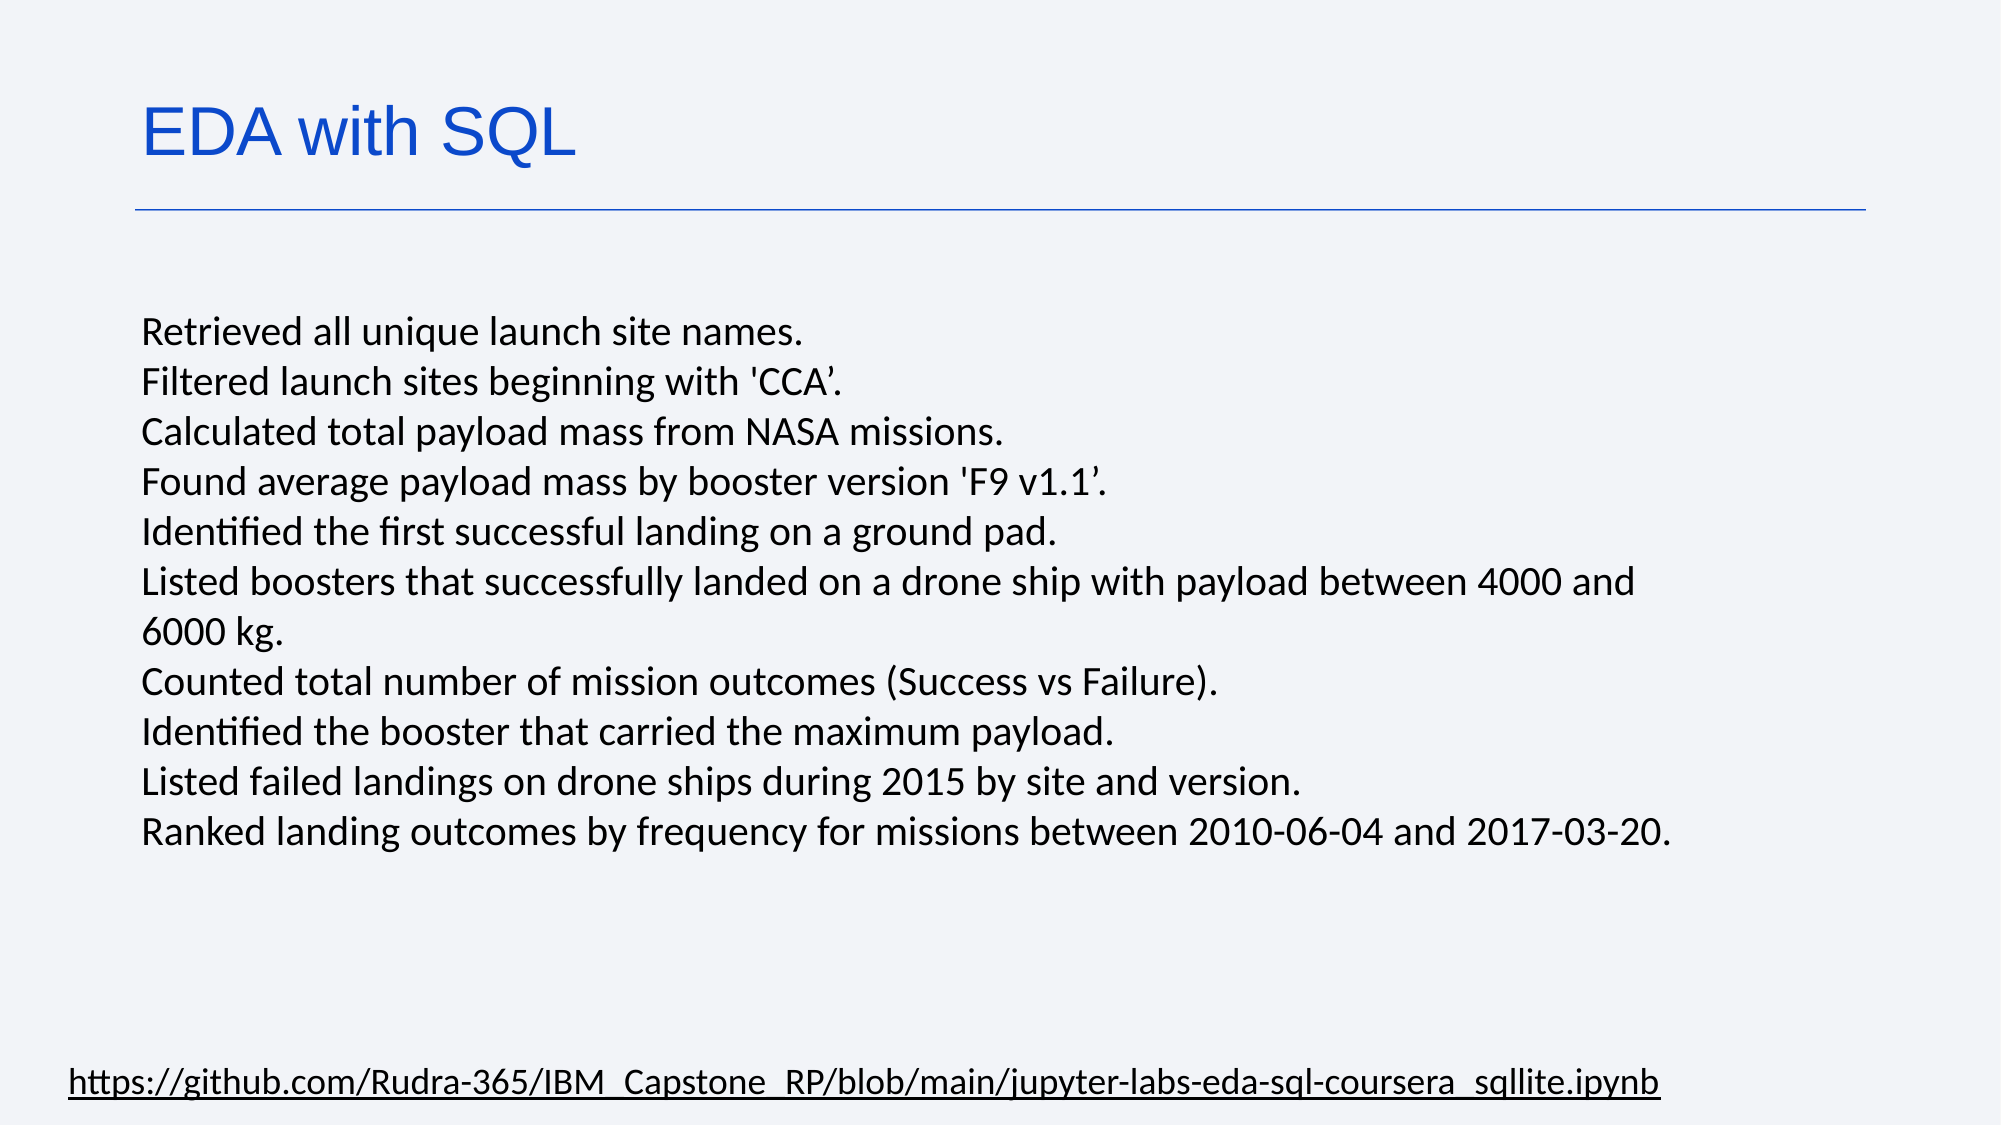

EDA with SQL
Retrieved all unique launch site names.
Filtered launch sites beginning with 'CCA’.
Calculated total payload mass from NASA missions.
Found average payload mass by booster version 'F9 v1.1’.
Identified the first successful landing on a ground pad.
Listed boosters that successfully landed on a drone ship with payload between 4000 and 6000 kg.
Counted total number of mission outcomes (Success vs Failure).
Identified the booster that carried the maximum payload.
Listed failed landings on drone ships during 2015 by site and version.
Ranked landing outcomes by frequency for missions between 2010-06-04 and 2017-03-20.

https://github.com/Rudra-365/IBM_Capstone_RP/blob/main/jupyter-labs-eda-sql-coursera_sqllite.ipynb